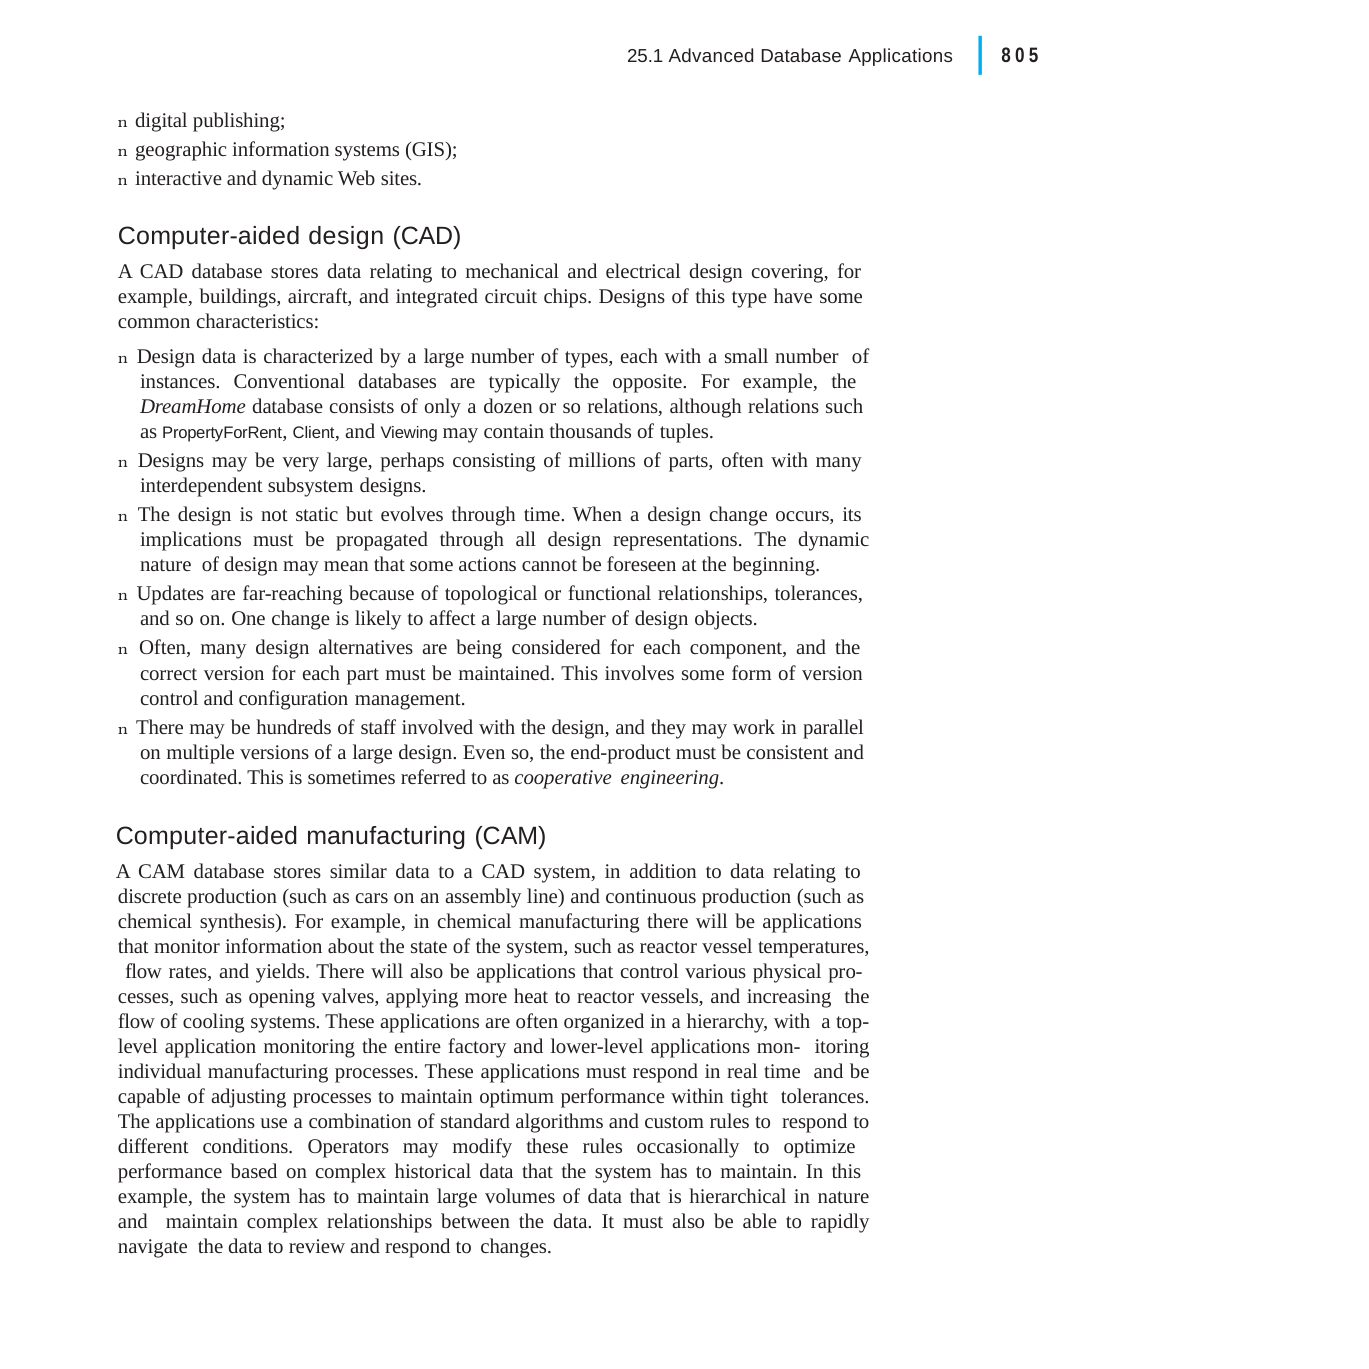

|
805
25.1 Advanced Database Applications
n digital publishing;
n geographic information systems (GIS);
n interactive and dynamic Web sites.

Computer-aided design (CAD)
A CAD database stores data relating to mechanical and electrical design covering, for  example, buildings, aircraft, and integrated circuit chips. Designs of this type have some  common characteristics:
n Design data is characterized by a large number of types, each with a small number  of instances. Conventional databases are typically the opposite. For example, the  DreamHome database consists of only a dozen or so relations, although relations such  as PropertyForRent, Client, and Viewing may contain thousands of tuples.
n Designs may be very large, perhaps consisting of millions of parts, often with many  interdependent subsystem designs.
n The design is not static but evolves through time. When a design change occurs, its  implications must be propagated through all design representations. The dynamic nature  of design may mean that some actions cannot be foreseen at the beginning.
n Updates are far-reaching because of topological or functional relationships, tolerances,  and so on. One change is likely to affect a large number of design objects.
n Often, many design alternatives are being considered for each component, and the  correct version for each part must be maintained. This involves some form of version  control and configuration management.
n There may be hundreds of staff involved with the design, and they may work in parallel  on multiple versions of a large design. Even so, the end-product must be consistent and  coordinated. This is sometimes referred to as cooperative engineering.

Computer-aided manufacturing (CAM)
A CAM database stores similar data to a CAD system, in addition to data relating to  discrete production (such as cars on an assembly line) and continuous production (such as  chemical synthesis). For example, in chemical manufacturing there will be applications  that monitor information about the state of the system, such as reactor vessel temperatures,  flow rates, and yields. There will also be applications that control various physical pro-  cesses, such as opening valves, applying more heat to reactor vessels, and increasing  the flow of cooling systems. These applications are often organized in a hierarchy, with  a top-level application monitoring the entire factory and lower-level applications mon-  itoring individual manufacturing processes. These applications must respond in real time  and be capable of adjusting processes to maintain optimum performance within tight  tolerances. The applications use a combination of standard algorithms and custom rules to  respond to different conditions. Operators may modify these rules occasionally to optimize  performance based on complex historical data that the system has to maintain. In this  example, the system has to maintain large volumes of data that is hierarchical in nature and  maintain complex relationships between the data. It must also be able to rapidly navigate  the data to review and respond to changes.